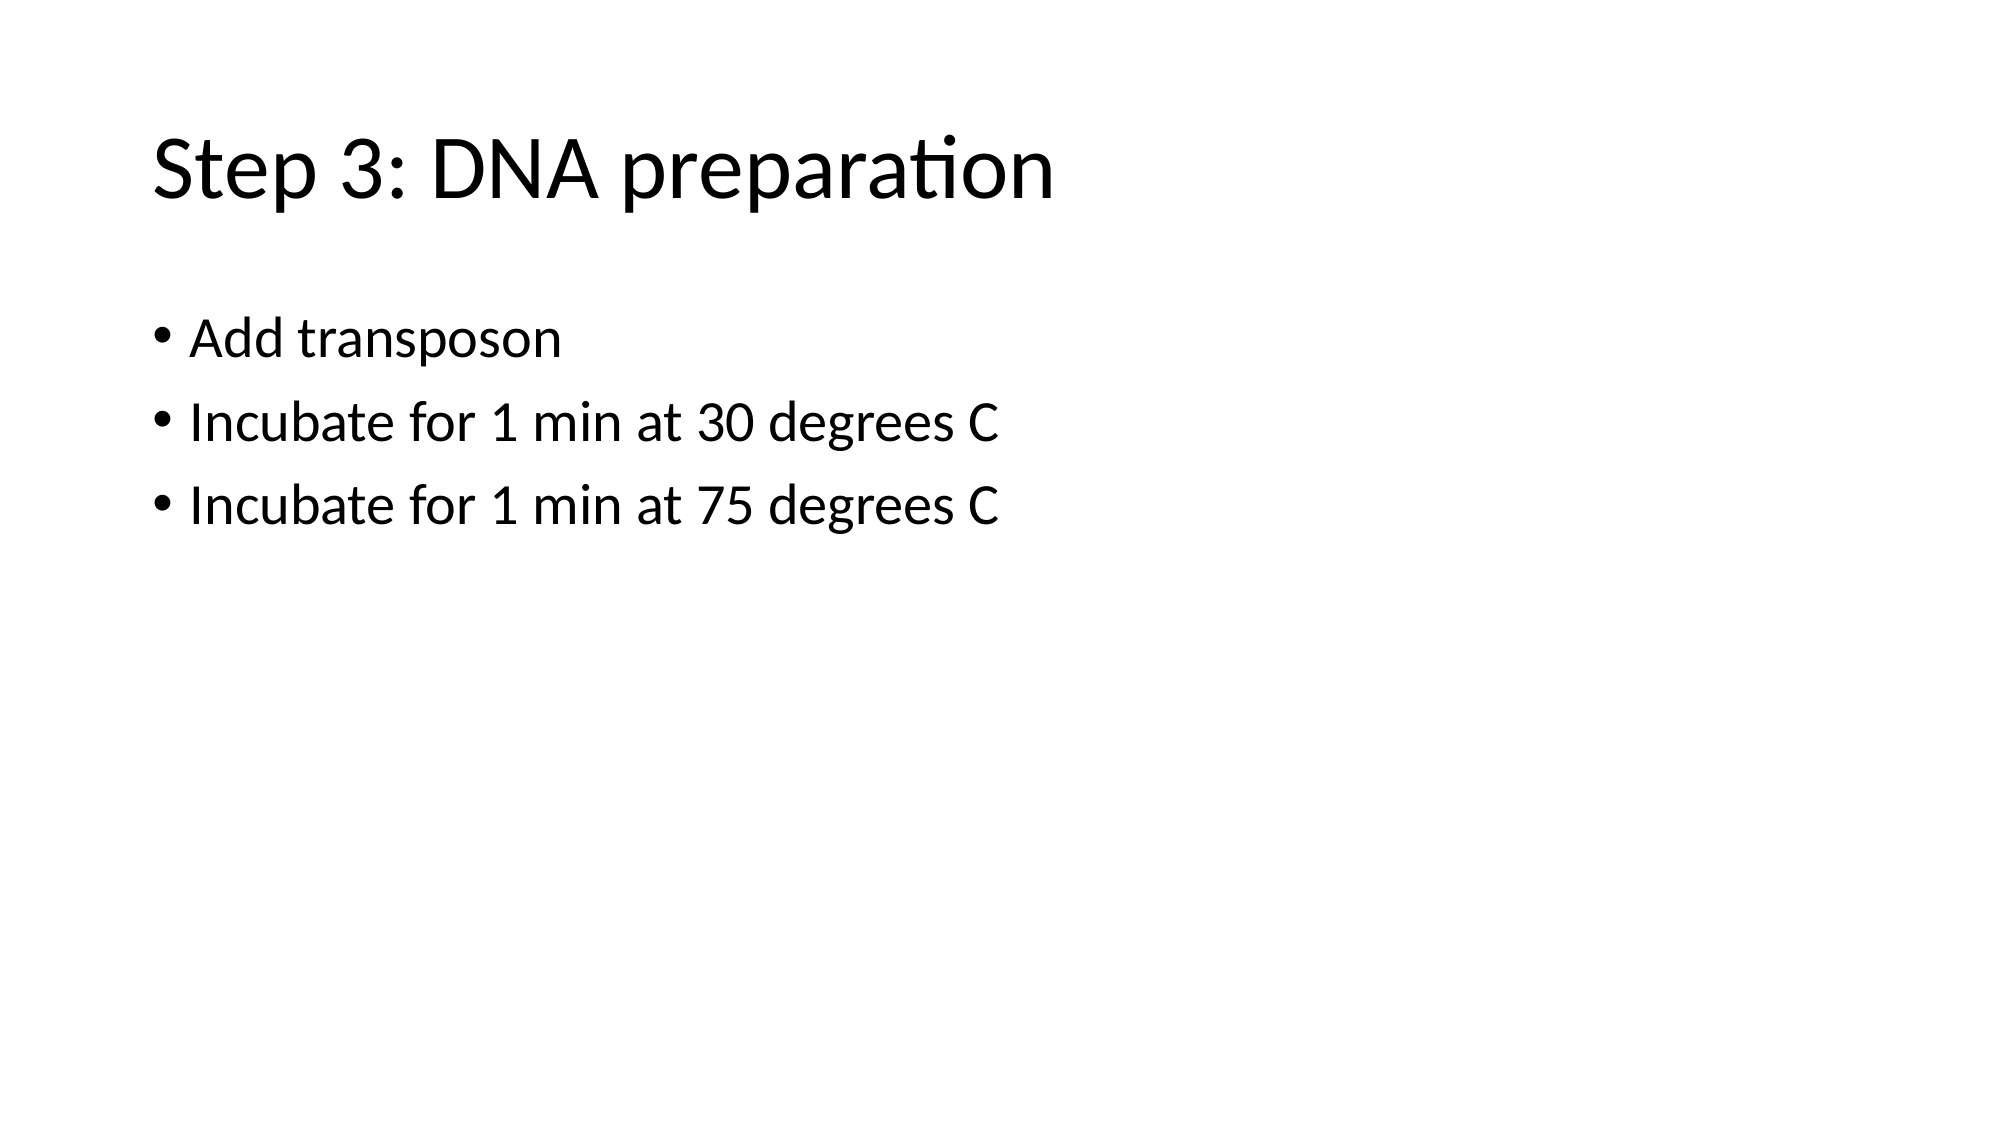

# Step 3: DNA preparation
Add transposon
Incubate for 1 min at 30 degrees C
Incubate for 1 min at 75 degrees C